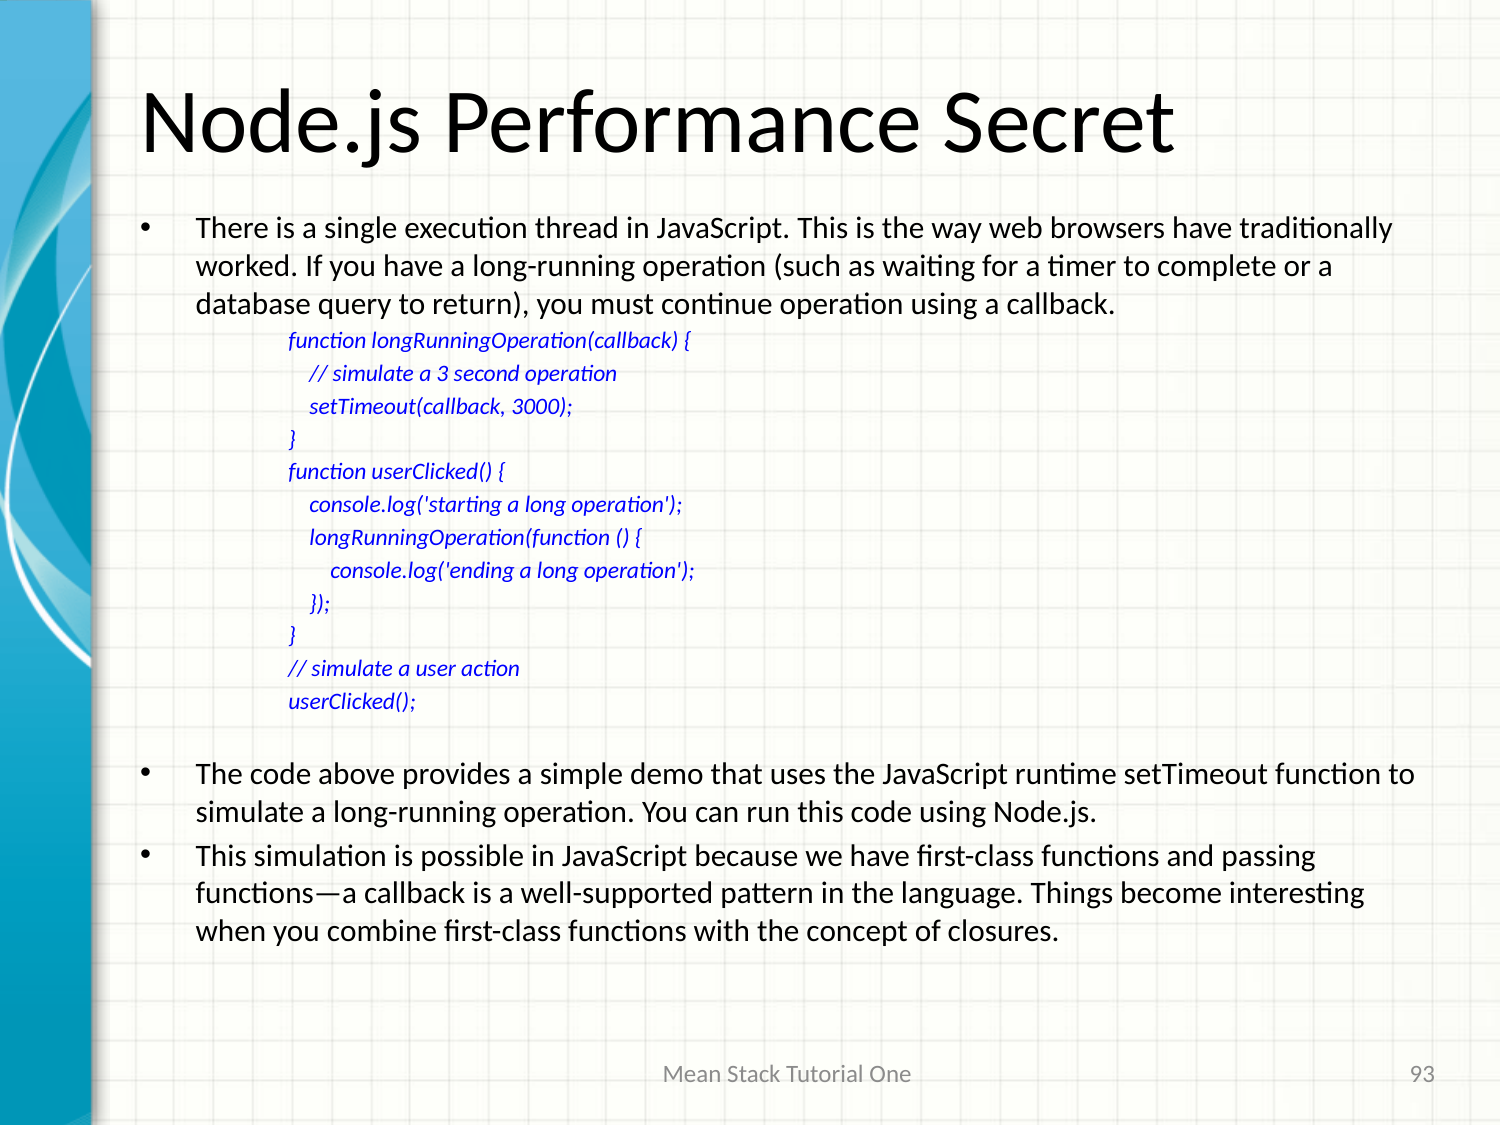

# Node.js Performance Secret
There is a single execution thread in JavaScript. This is the way web browsers have traditionally worked. If you have a long-running operation (such as waiting for a timer to complete or a database query to return), you must continue operation using a callback.
function longRunningOperation(callback) {
    // simulate a 3 second operation
    setTimeout(callback, 3000);
}
function userClicked() {
    console.log('starting a long operation');
    longRunningOperation(function () {
        console.log('ending a long operation');
    });
}
// simulate a user action
userClicked();

The code above provides a simple demo that uses the JavaScript runtime setTimeout function to simulate a long-running operation. You can run this code using Node.js.
This simulation is possible in JavaScript because we have first-class functions and passing functions—a callback is a well-supported pattern in the language. Things become interesting when you combine first-class functions with the concept of closures.

Mean Stack Tutorial One
93